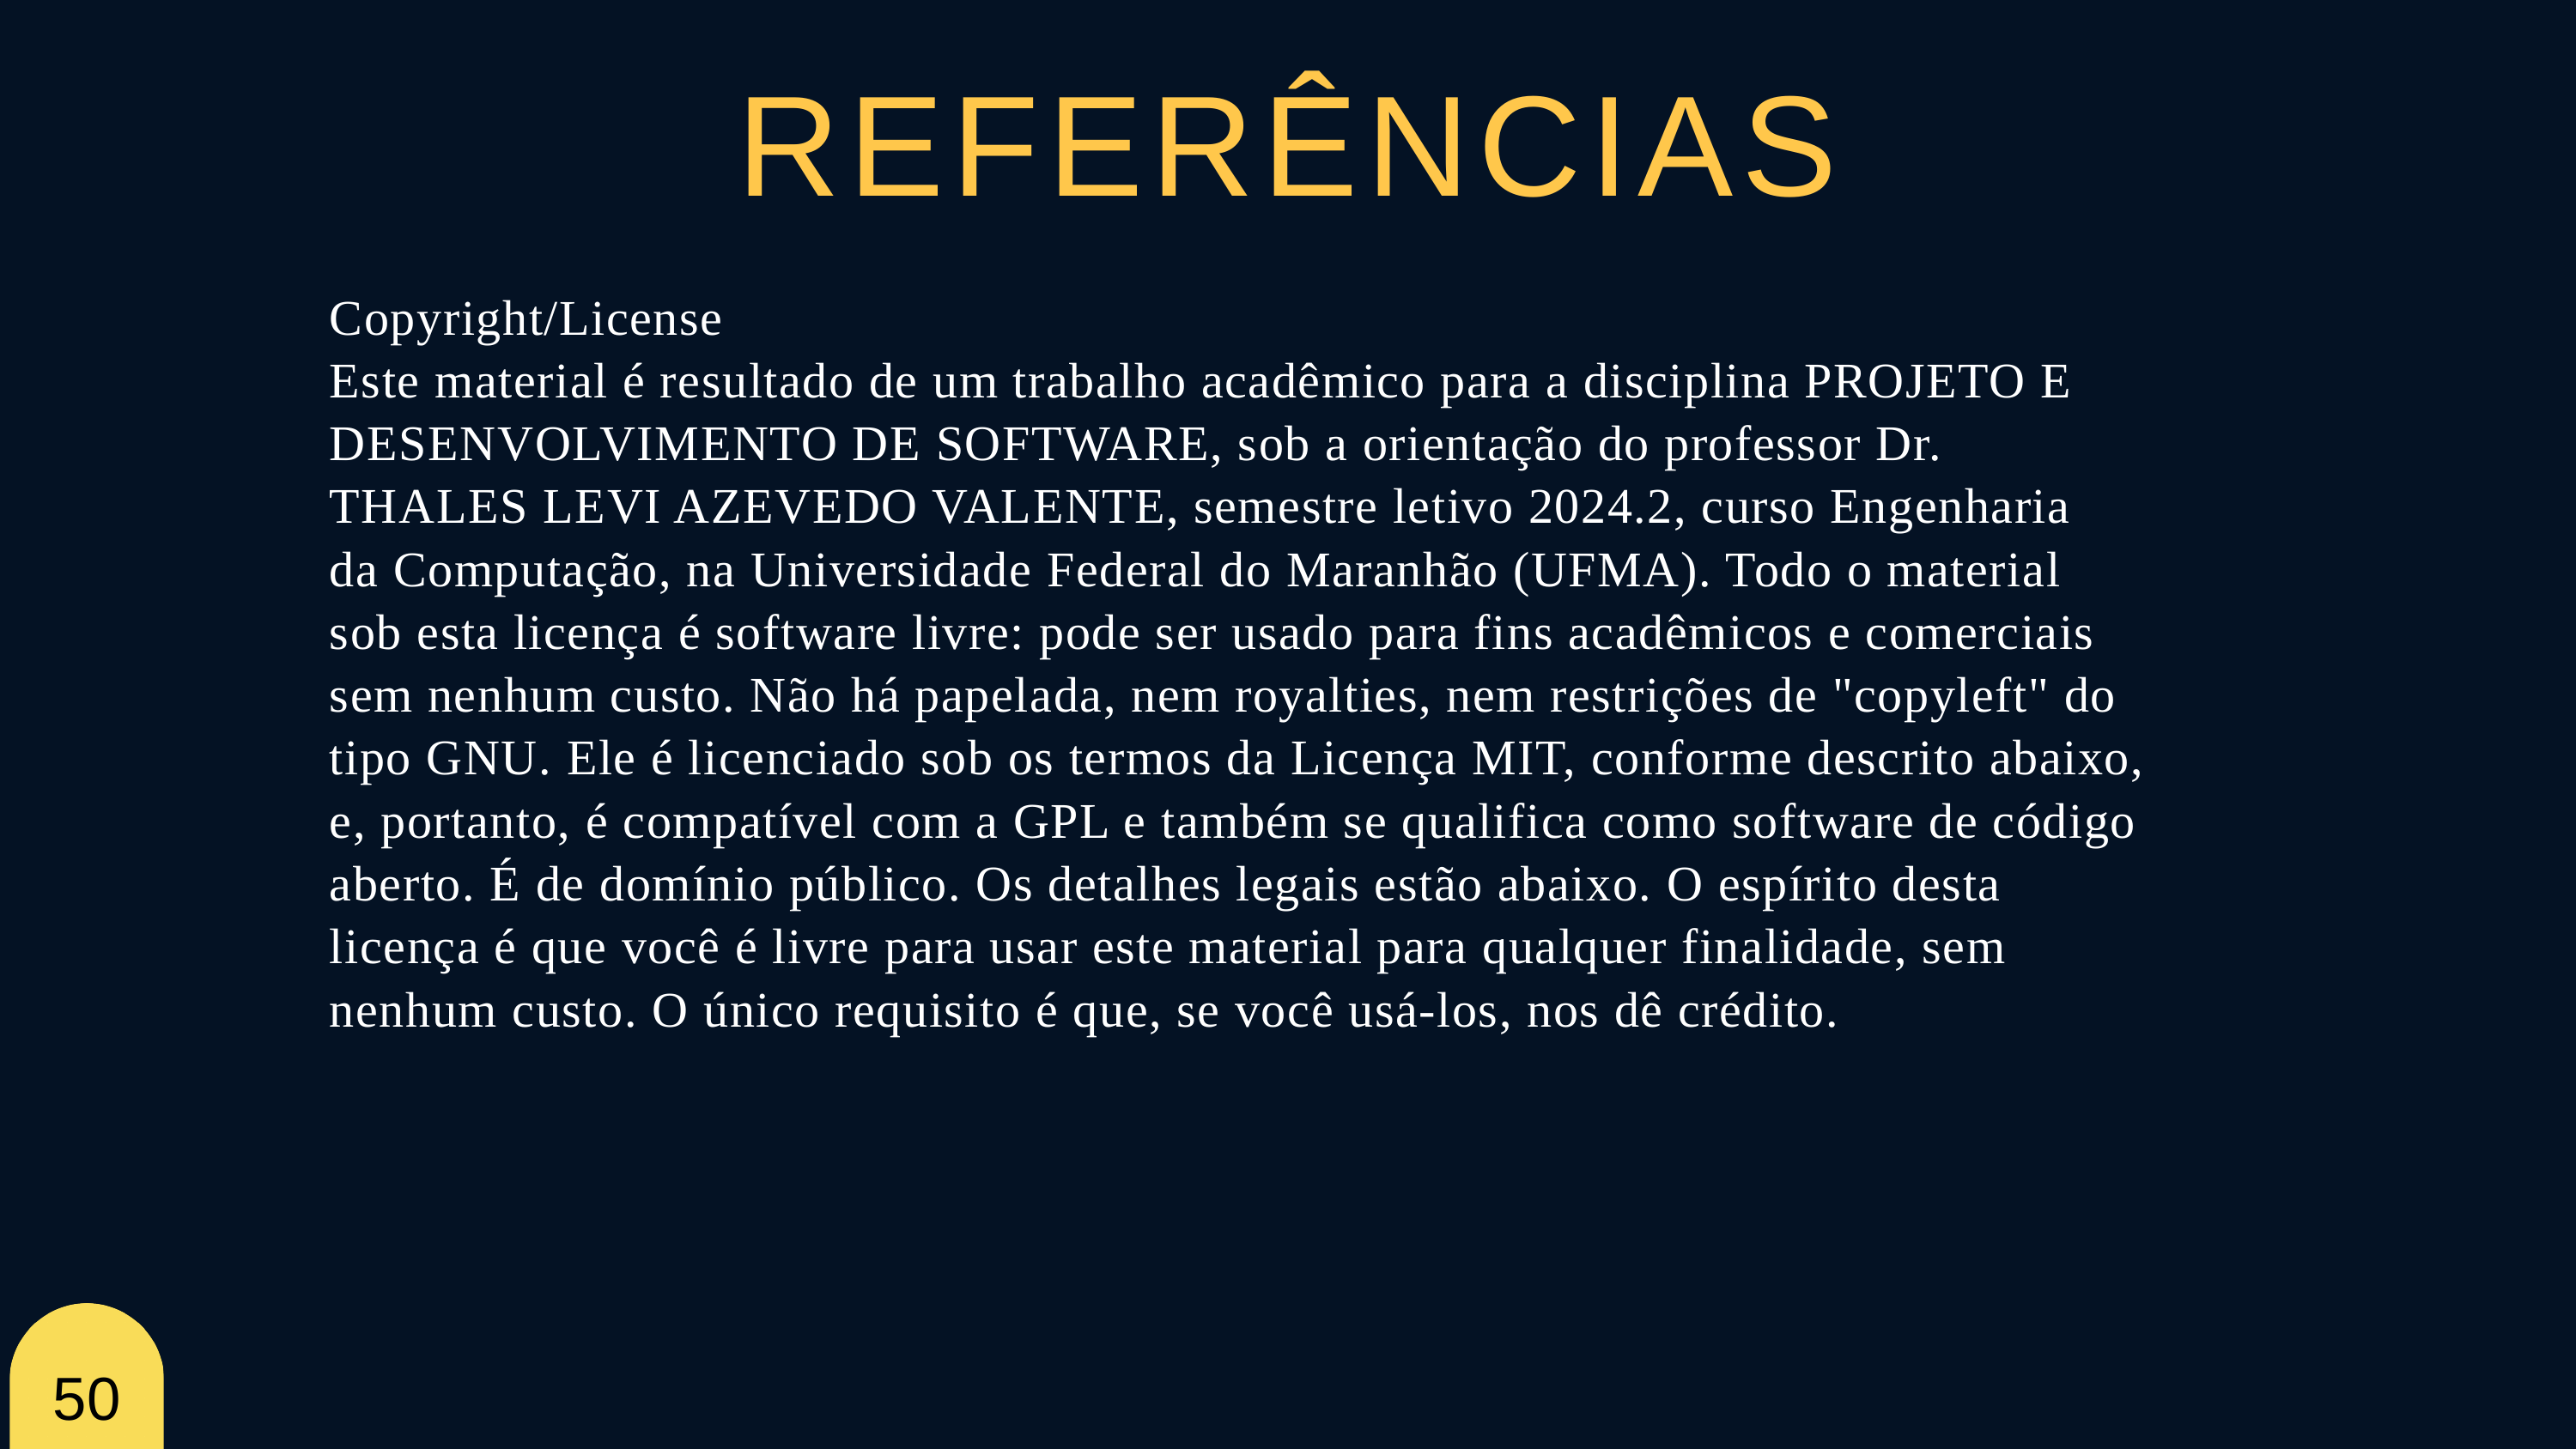

REFERÊNCIAS
Copyright/License
Este material é resultado de um trabalho acadêmico para a disciplina PROJETO E
DESENVOLVIMENTO DE SOFTWARE, sob a orientação do professor Dr.
THALES LEVI AZEVEDO VALENTE, semestre letivo 2024.2, curso Engenharia
da Computação, na Universidade Federal do Maranhão (UFMA). Todo o material
sob esta licença é software livre: pode ser usado para fins acadêmicos e comerciais
sem nenhum custo. Não há papelada, nem royalties, nem restrições de "copyleft" do
tipo GNU. Ele é licenciado sob os termos da Licença MIT, conforme descrito abaixo,
e, portanto, é compatível com a GPL e também se qualifica como software de código
aberto. É de domínio público. Os detalhes legais estão abaixo. O espírito desta
licença é que você é livre para usar este material para qualquer finalidade, sem
nenhum custo. O único requisito é que, se você usá-los, nos dê crédito.

50